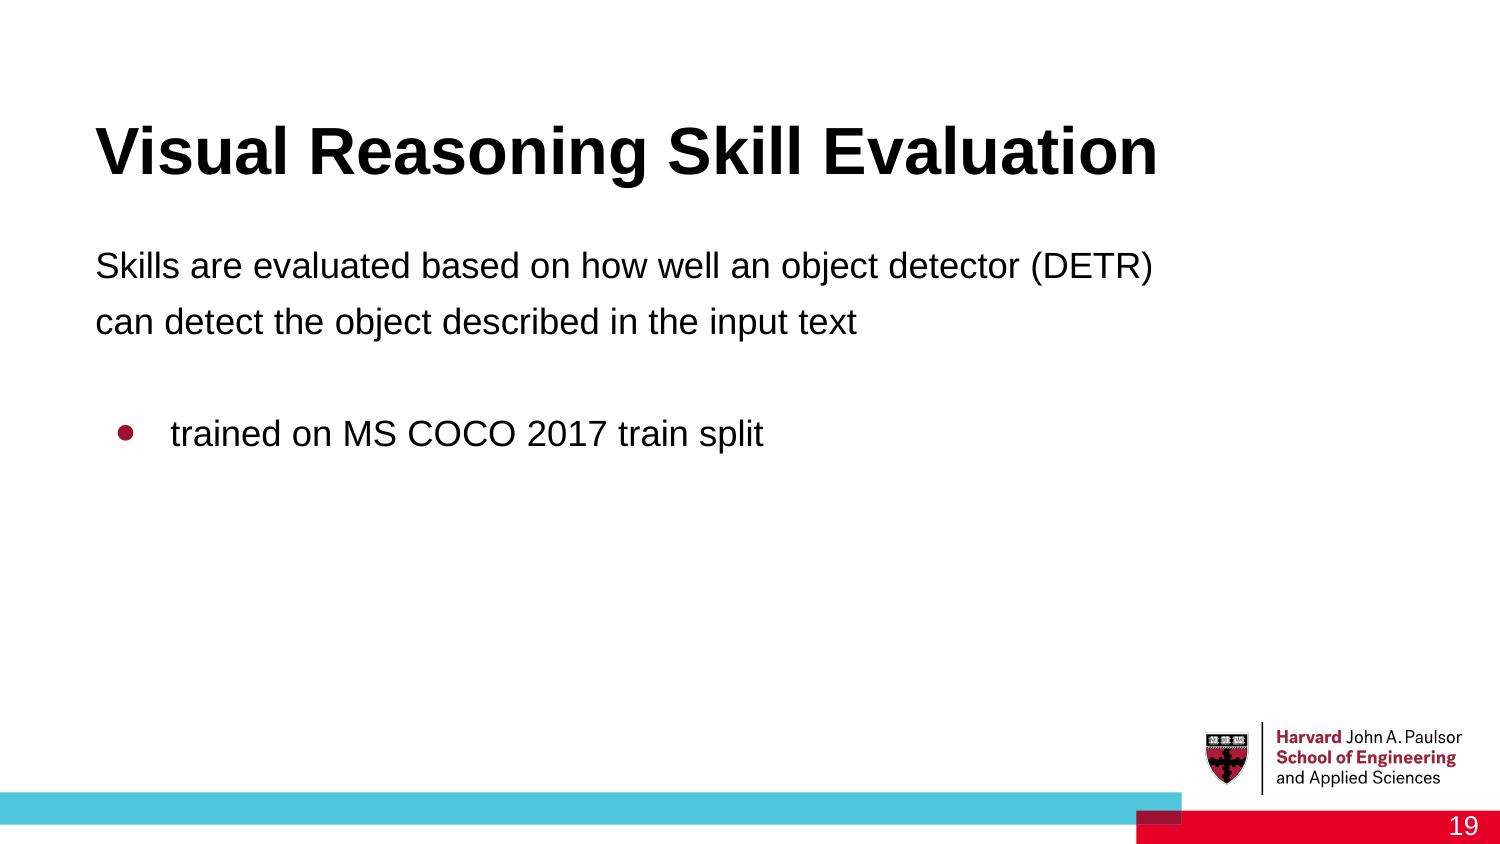

Visual Reasoning Skill Evaluation

# Skills are evaluated based on how well an object detector (DETR) can detect the object described in the input text

trained on MS COCO 2017 train split
19